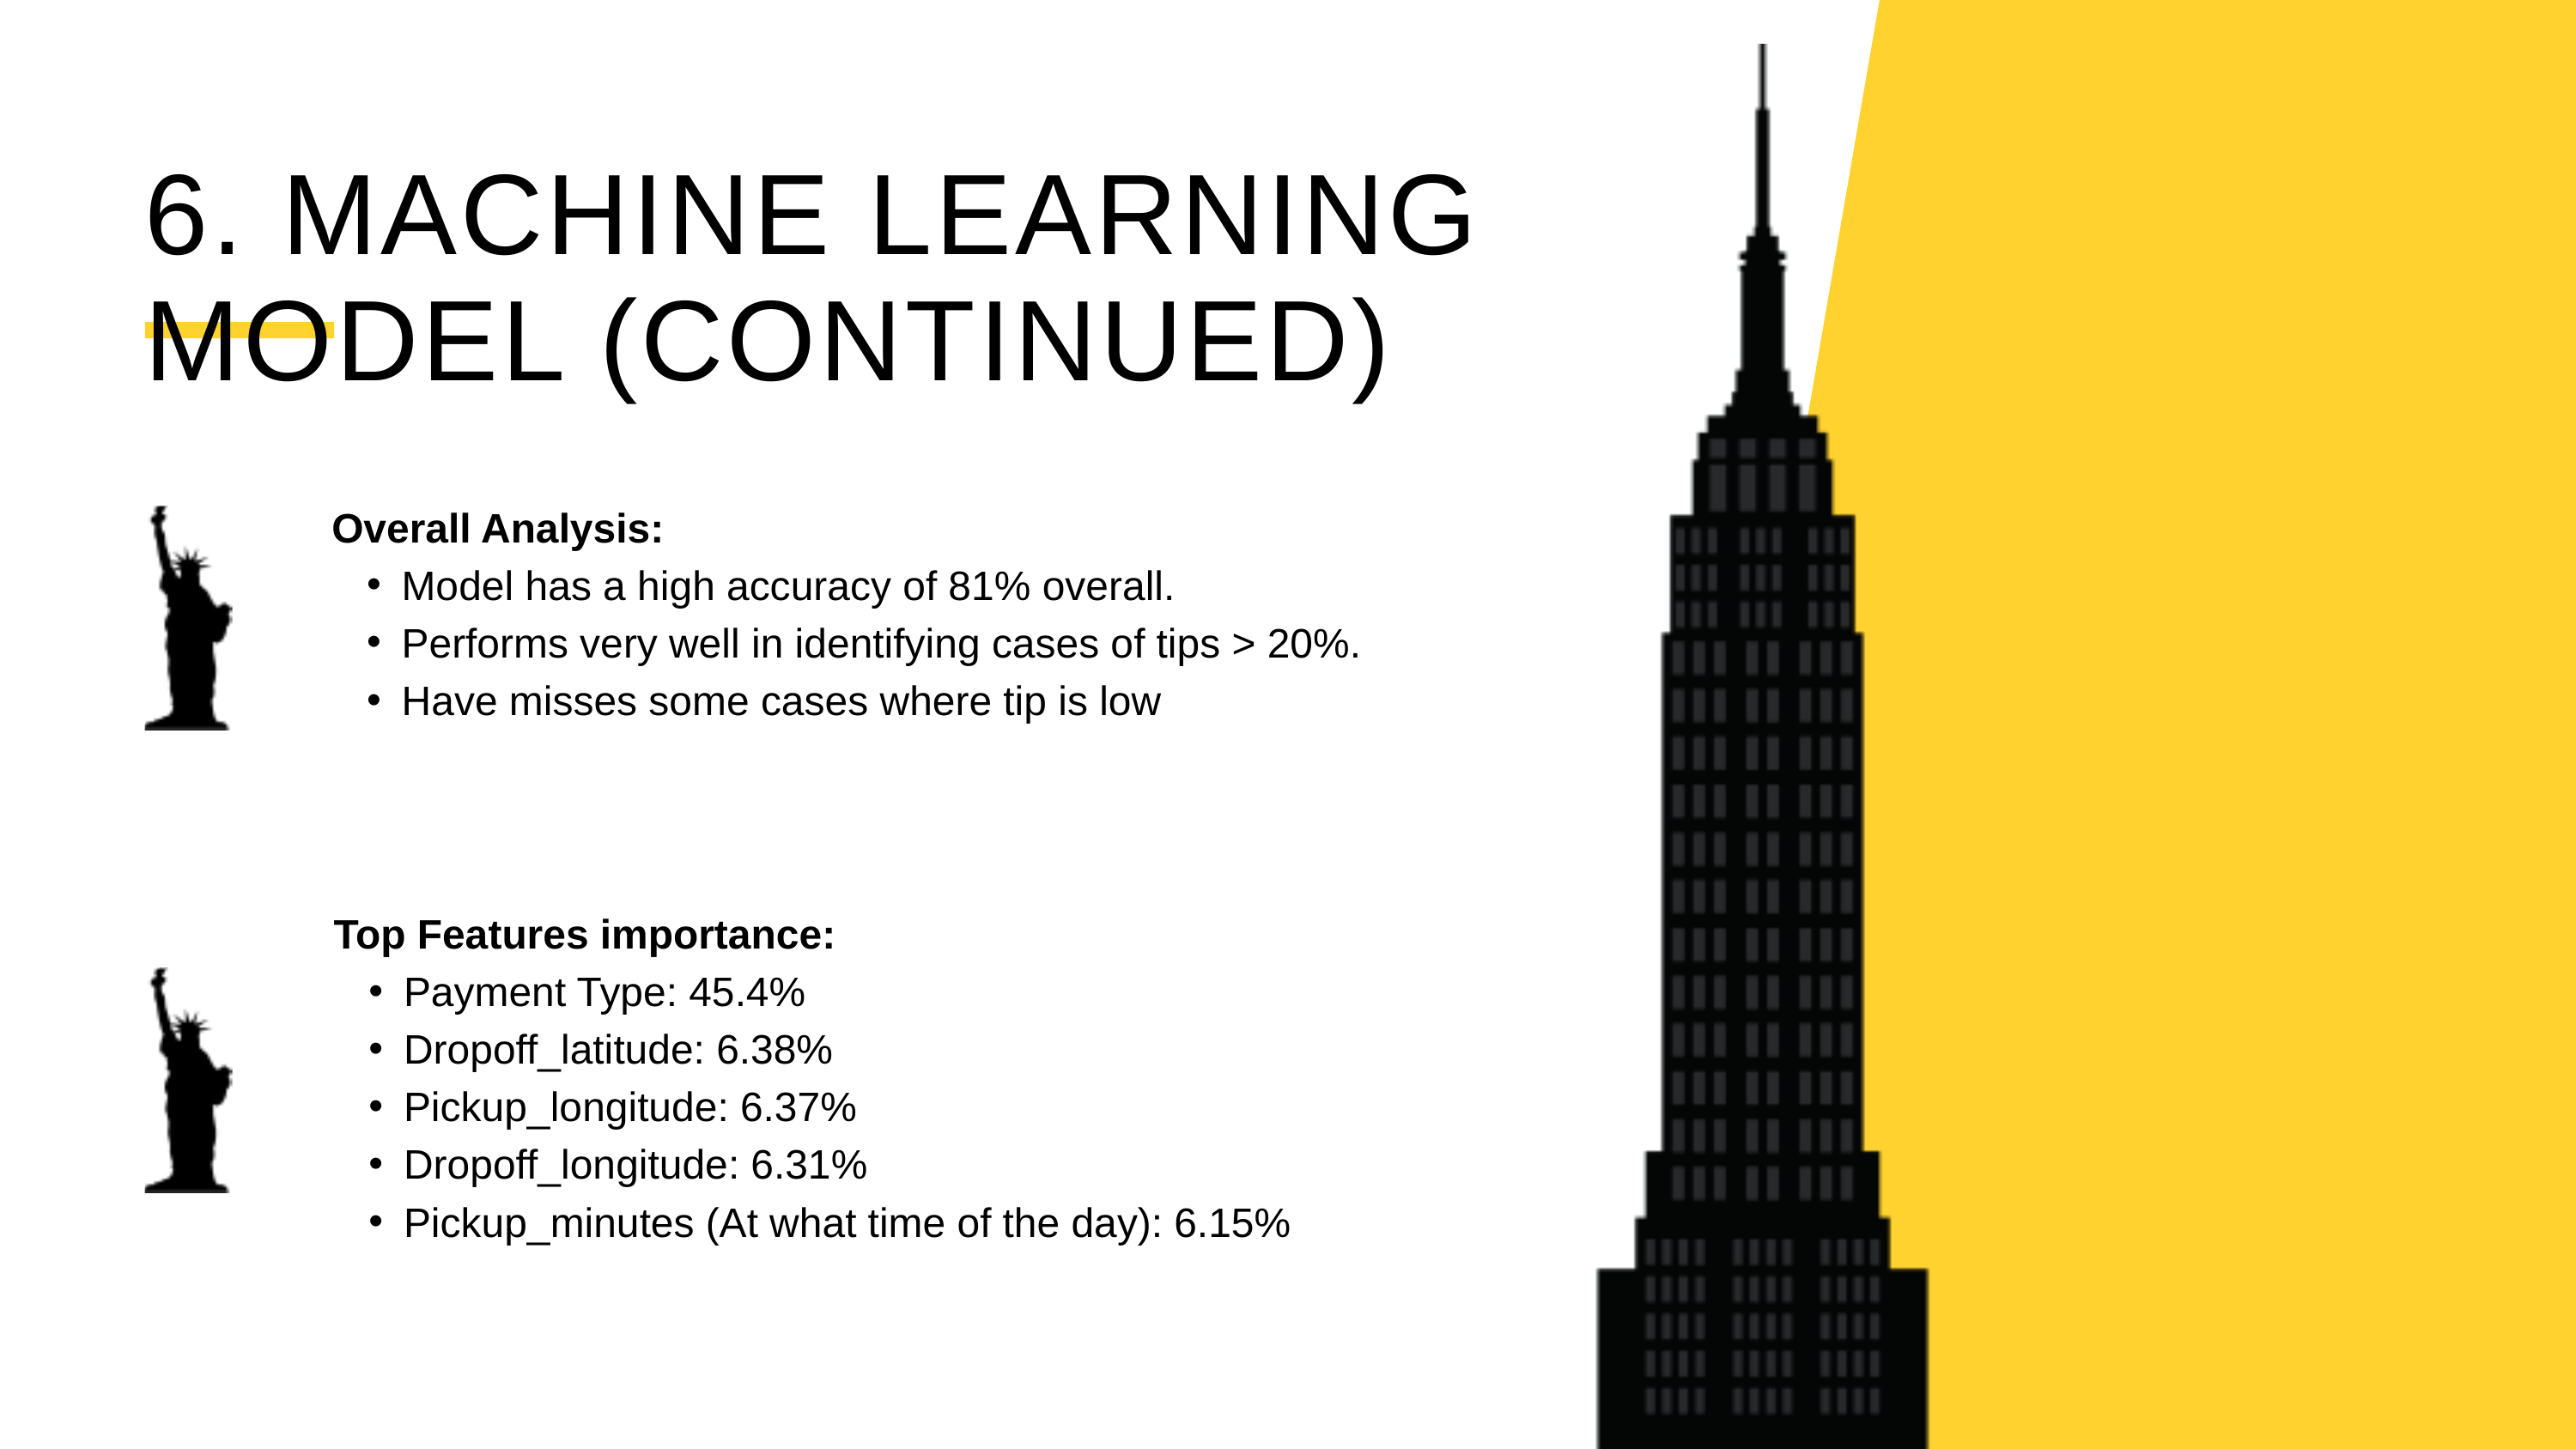

6. MACHINE LEARNING MODEL (CONTINUED)

Overall Analysis:
Model has a high accuracy of 81% overall.
Performs very well in identifying cases of tips > 20%.
Have misses some cases where tip is low

Top Features importance:
Payment Type: 45.4%
Dropoff_latitude: 6.38%
Pickup_longitude: 6.37%
Dropoff_longitude: 6.31%
Pickup_minutes (At what time of the day): 6.15%